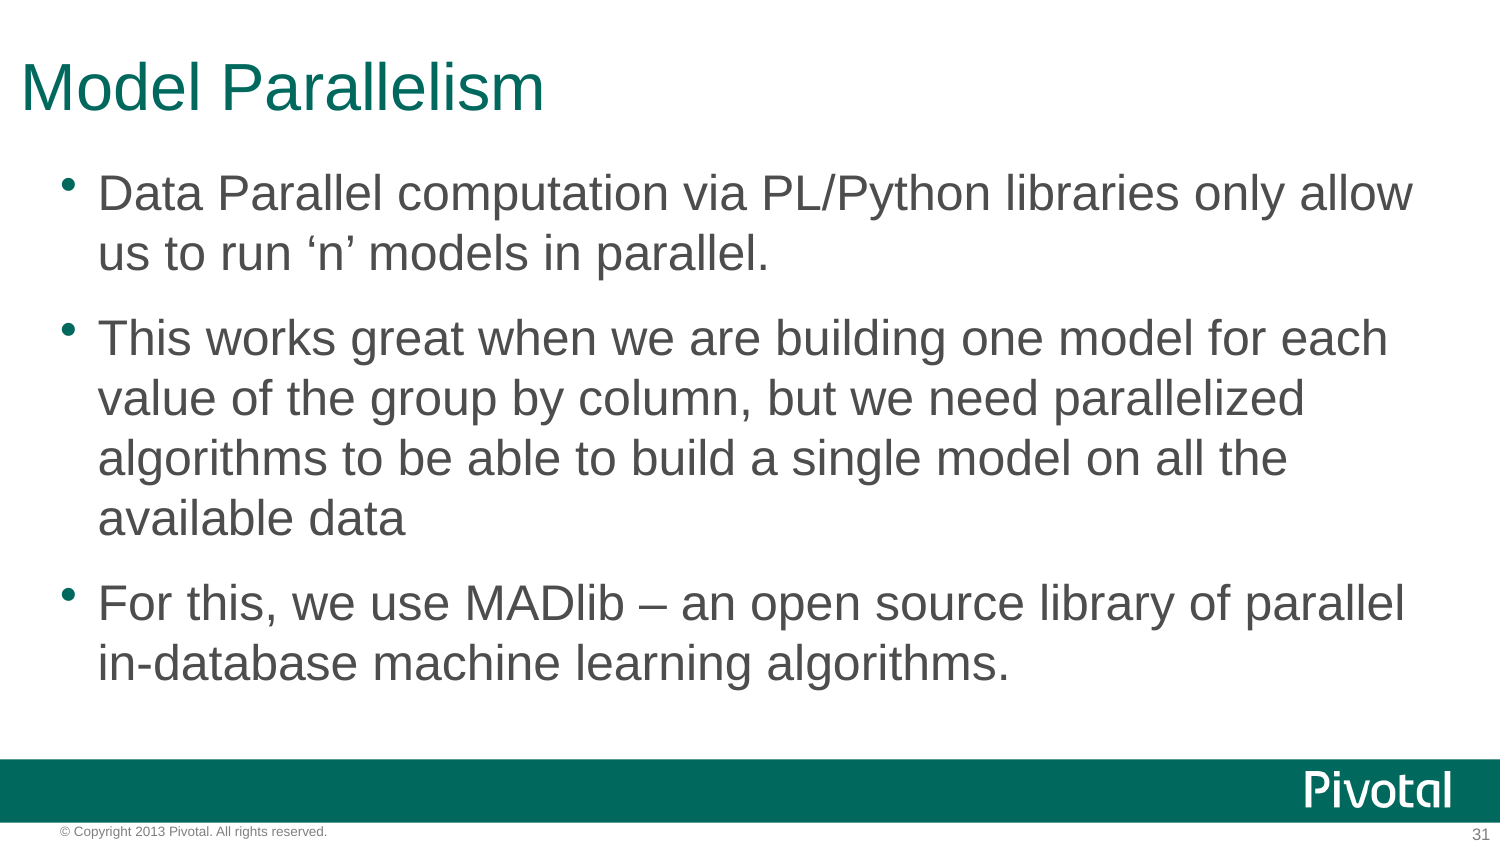

# Model Parallelism
Data Parallel computation via PL/Python libraries only allow us to run ‘n’ models in parallel.
This works great when we are building one model for each value of the group by column, but we need parallelized algorithms to be able to build a single model on all the available data
For this, we use MADlib – an open source library of parallel in-database machine learning algorithms.